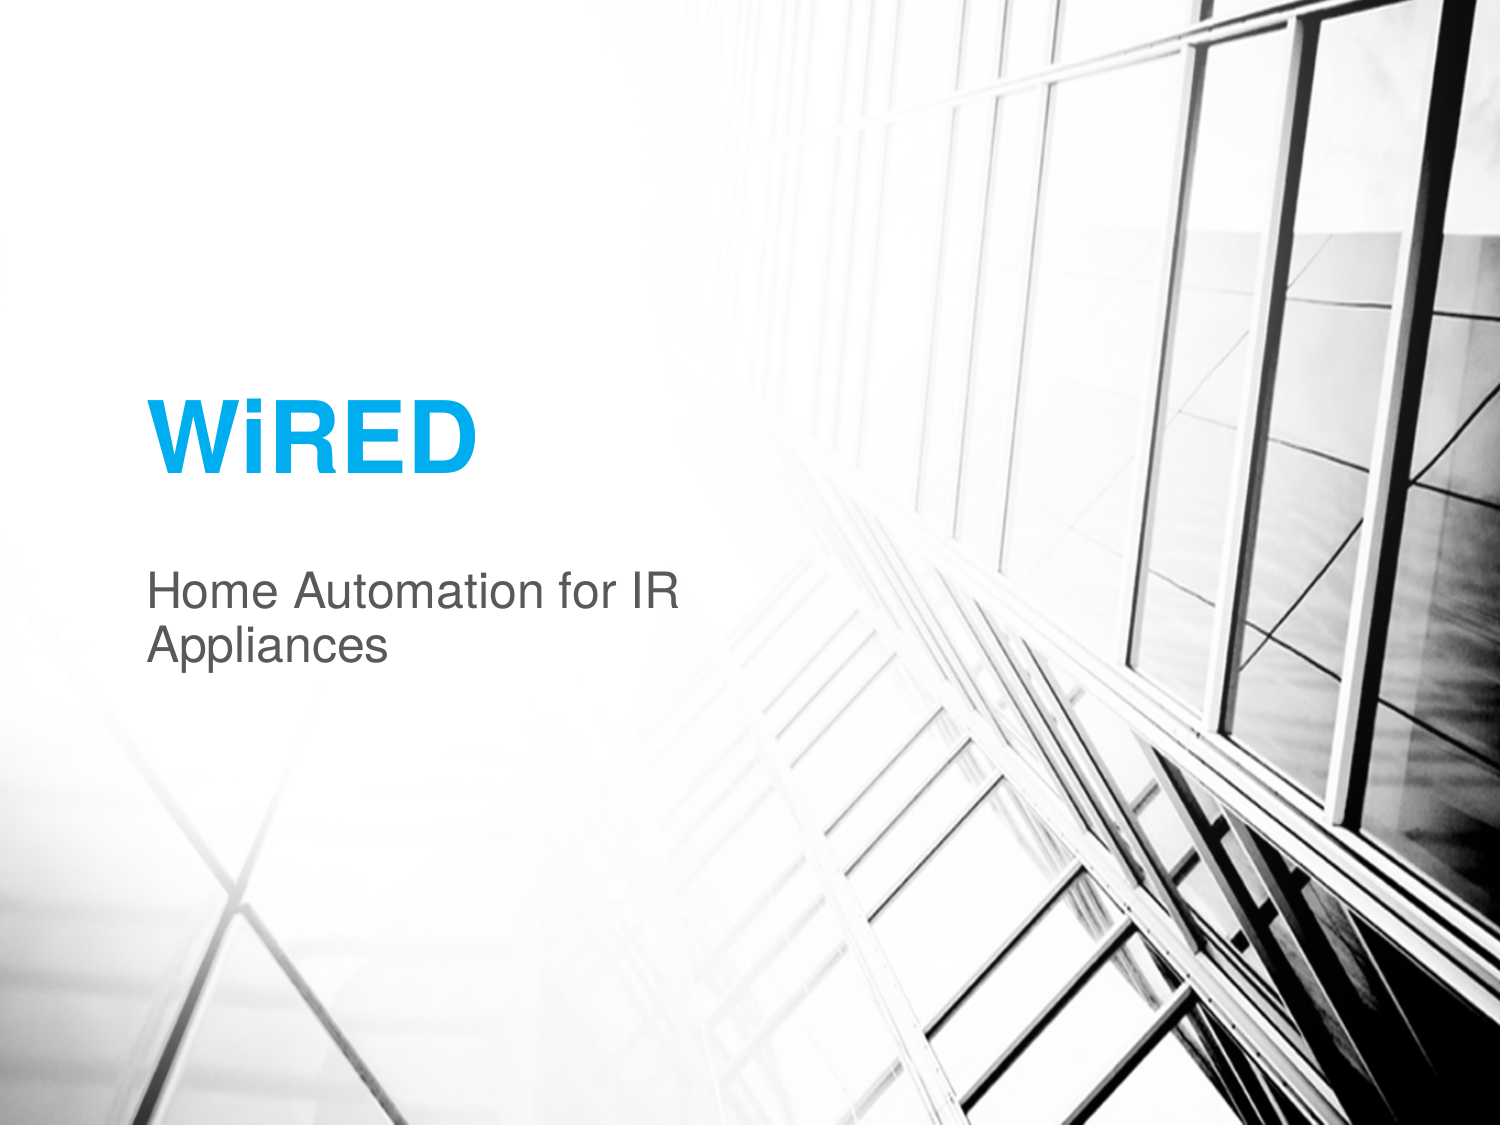

# WiRED
Home Automation for IR Appliances